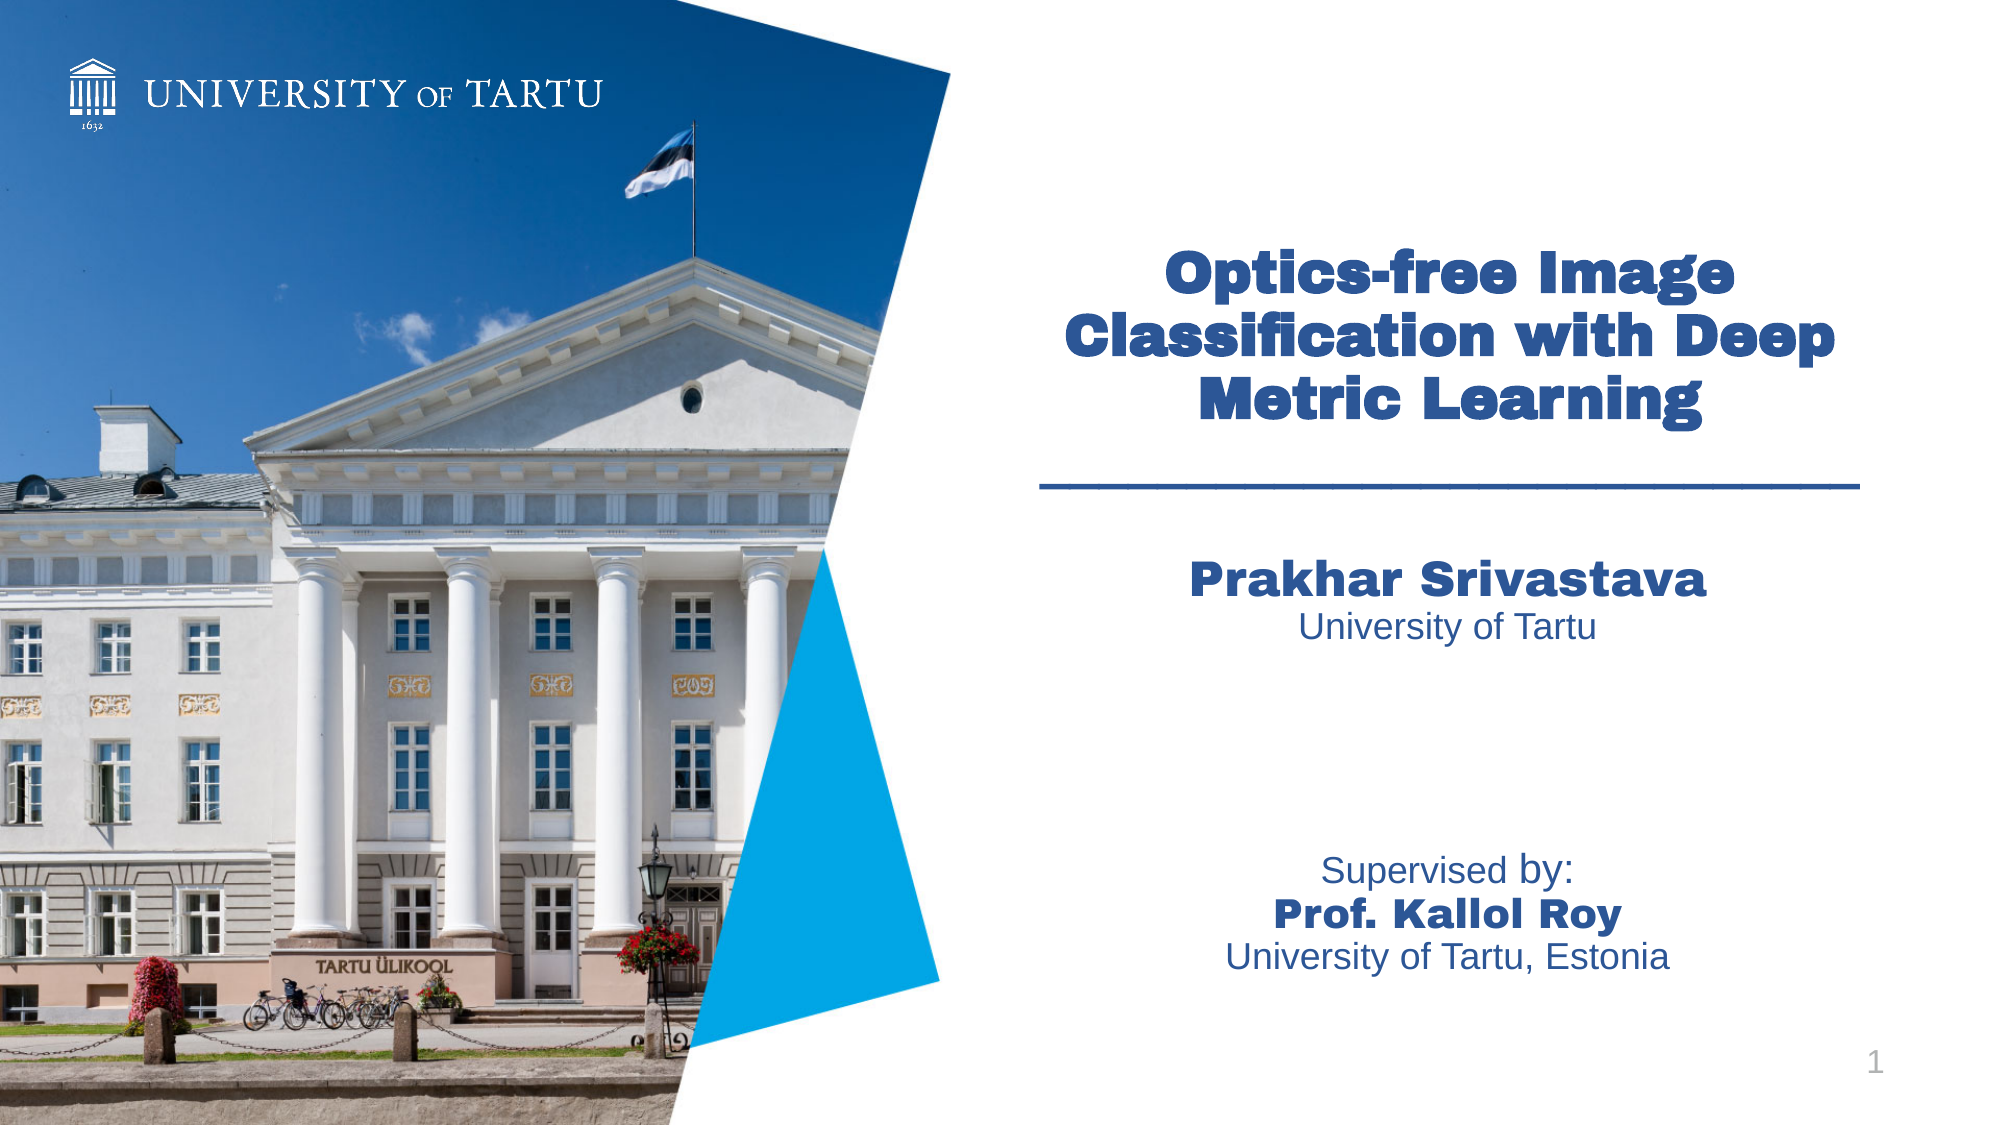

# Optics-free Image Classification with Deep Metric Learning ____________________________
Prakhar Srivastava
University of Tartu
Supervised by:
Prof. Kallol Roy
University of Tartu, Estonia

1